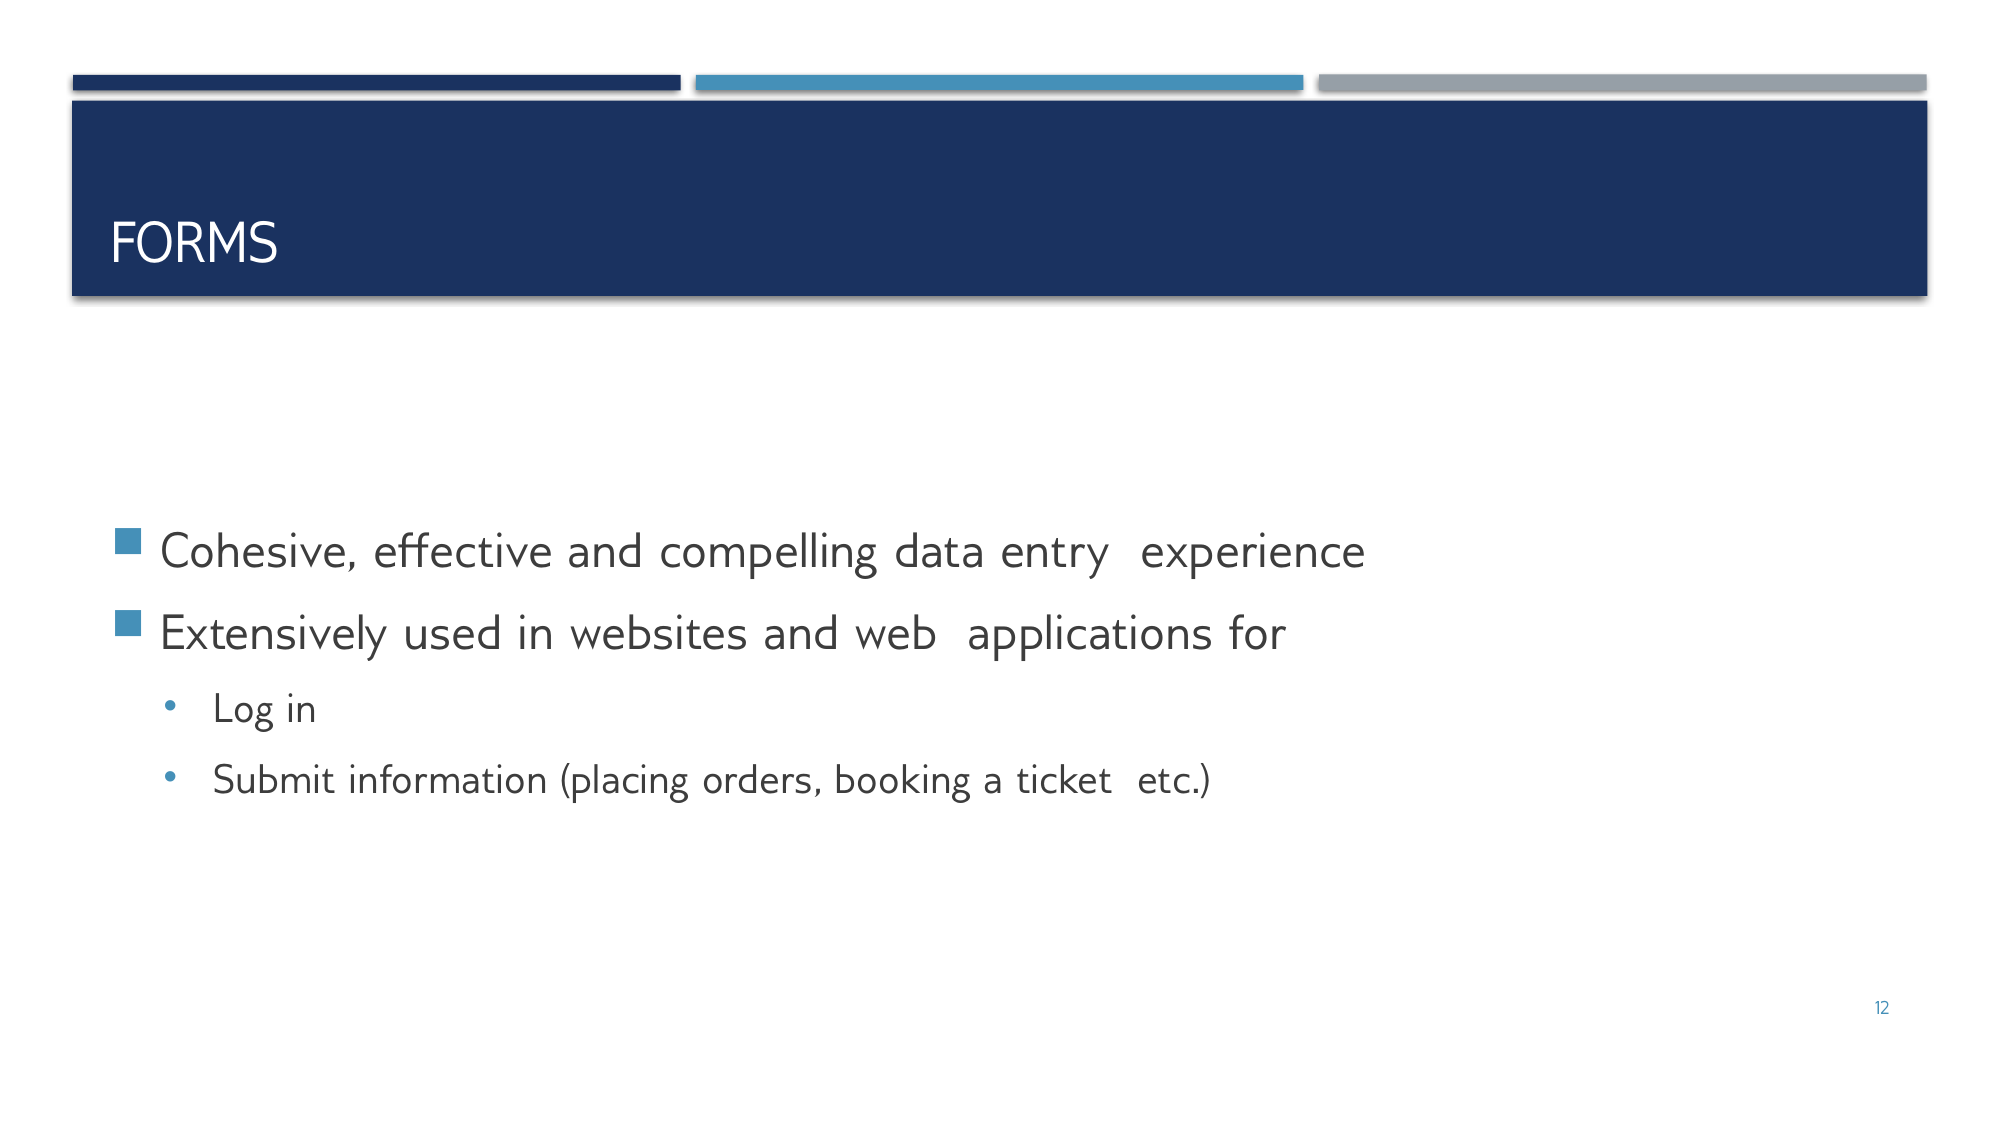

# Forms
Cohesive, effective and compelling data entry  experience
Extensively used in websites and web  applications for
Log in
Submit information (placing orders, booking a ticket  etc.)
12